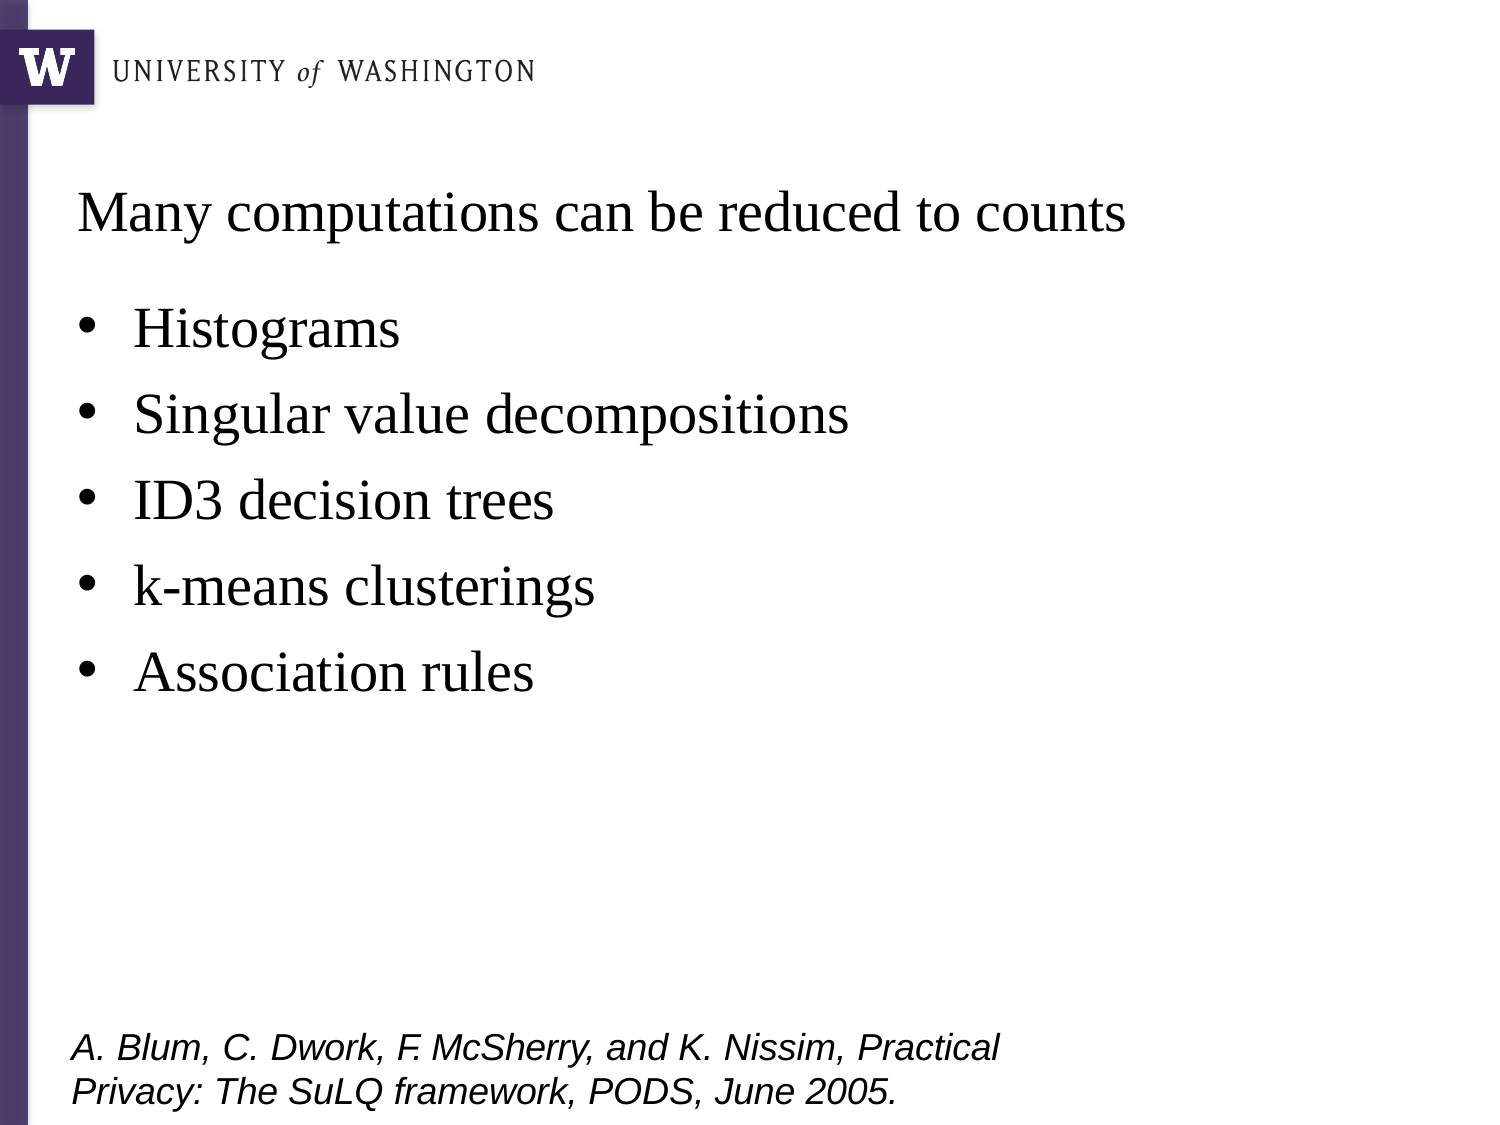

# Many computations can be reduced to counts
Histograms
Singular value decompositions
ID3 decision trees
k-means clusterings
Association rules
A. Blum, C. Dwork, F. McSherry, and K. Nissim, Practical  Privacy: The SuLQ framework, PODS, June 2005.